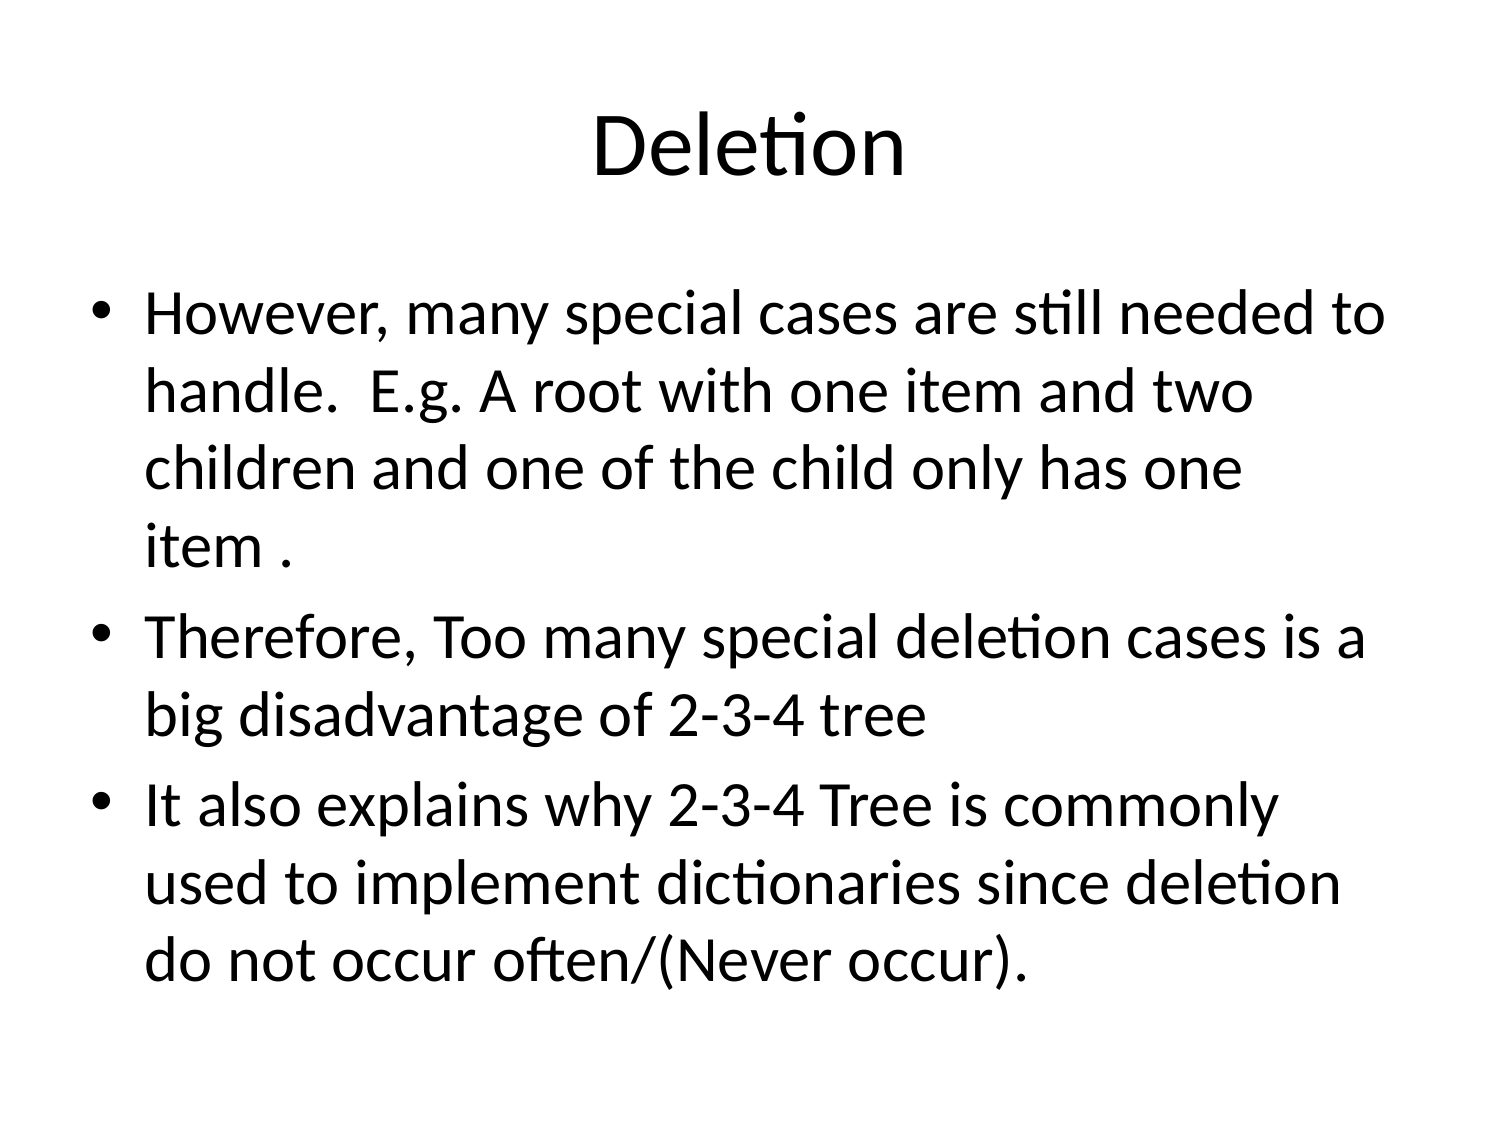

# Deletion
However, many special cases are still needed to handle.  E.g. A root with one item and two children and one of the child only has one item .
Therefore, Too many special deletion cases is a big disadvantage of 2-3-4 tree
It also explains why 2-3-4 Tree is commonly used to implement dictionaries since deletion do not occur often/(Never occur).